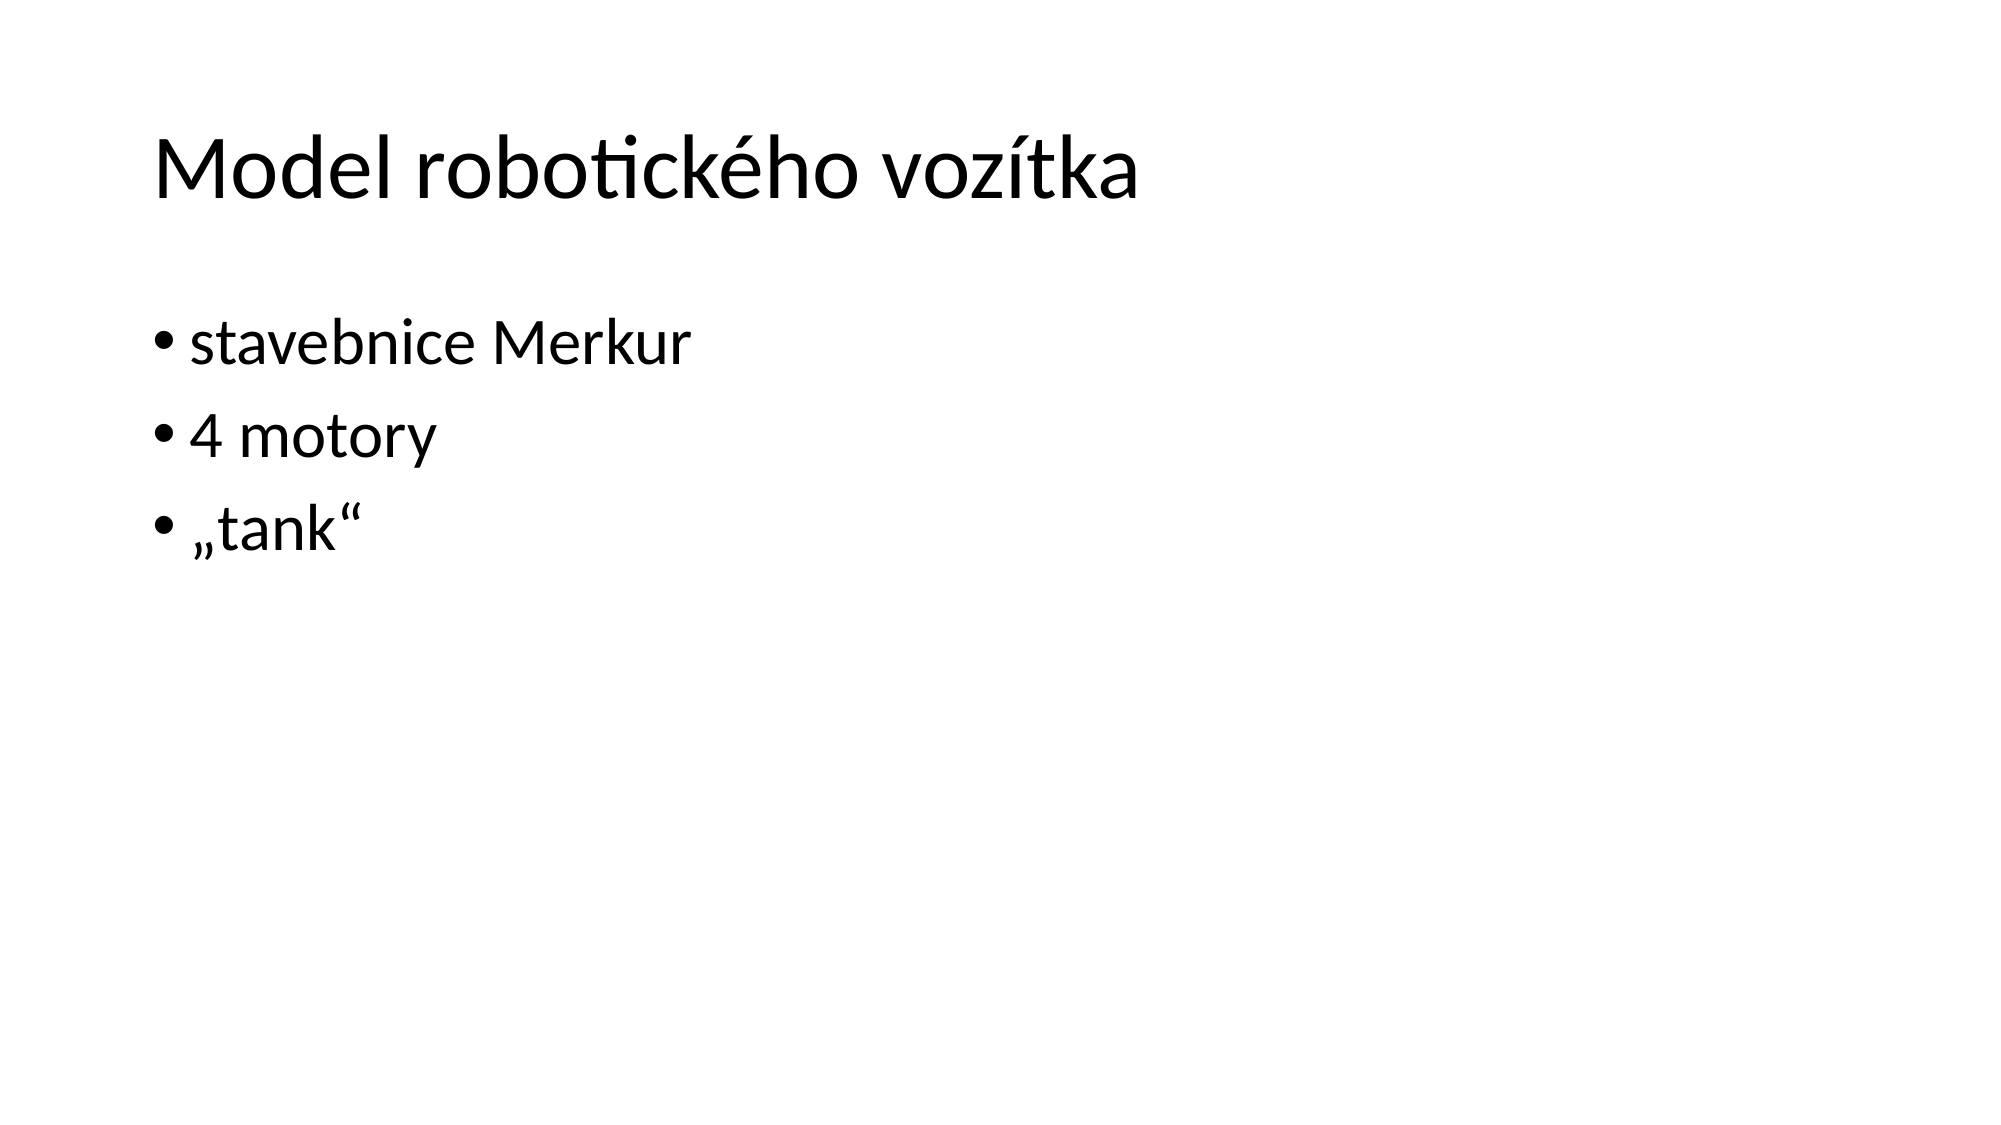

# Model robotického vozítka
stavebnice Merkur
4 motory
„tank“